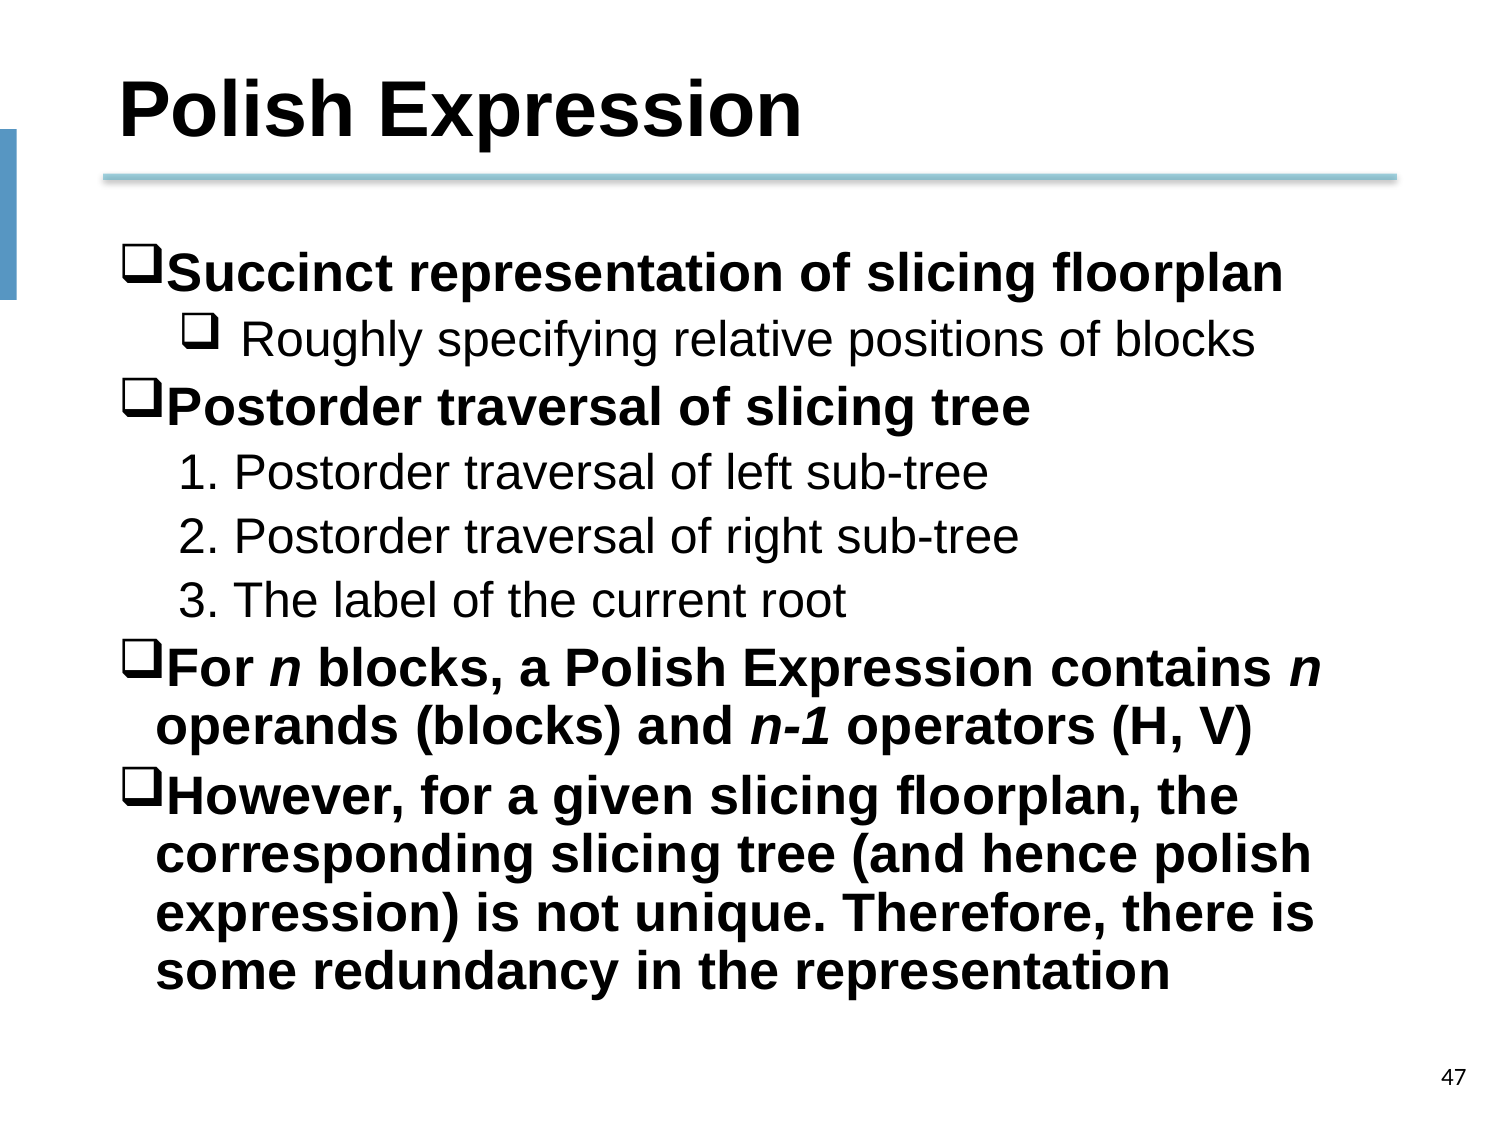

# Polish Expression
Succinct representation of slicing floorplan
Roughly specifying relative positions of blocks
Postorder traversal of slicing tree
1. Postorder traversal of left sub-tree
2. Postorder traversal of right sub-tree
3. The label of the current root
For n blocks, a Polish Expression contains n operands (blocks) and n-1 operators (H, V)
However, for a given slicing floorplan, the corresponding slicing tree (and hence polish expression) is not unique. Therefore, there is some redundancy in the representation
47